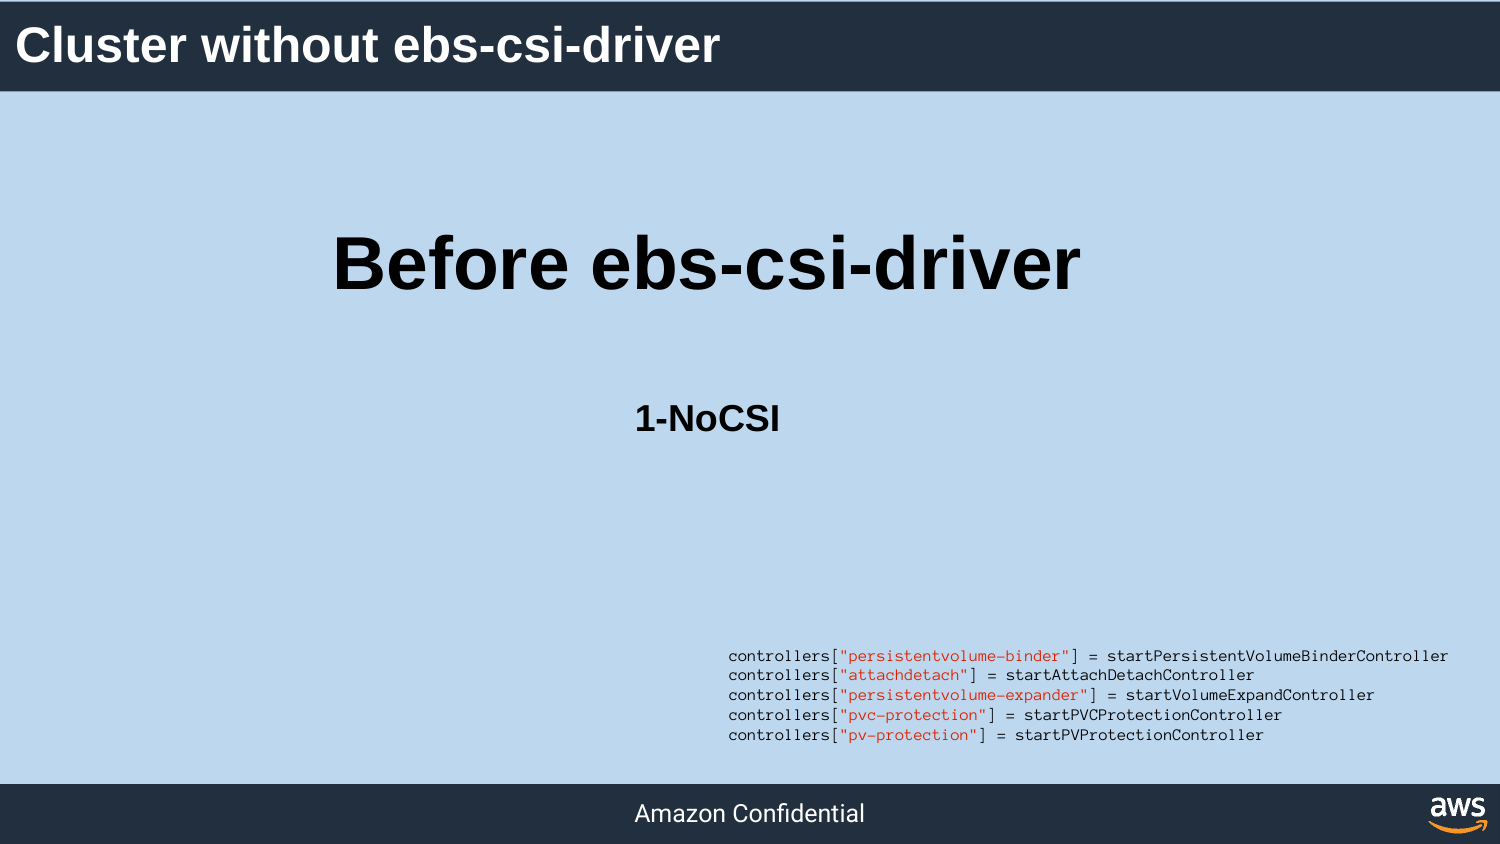

# Cluster without ebs-csi-driver

Before ebs-csi-driver

1-NoCSI
controllers["persistentvolume-binder"] = startPersistentVolumeBinderController
controllers["attachdetach"] = startAttachDetachController
controllers["persistentvolume-expander"] = startVolumeExpandController
controllers["pvc-protection"] = startPVCProtectionController
controllers["pv-protection"] = startPVProtectionController